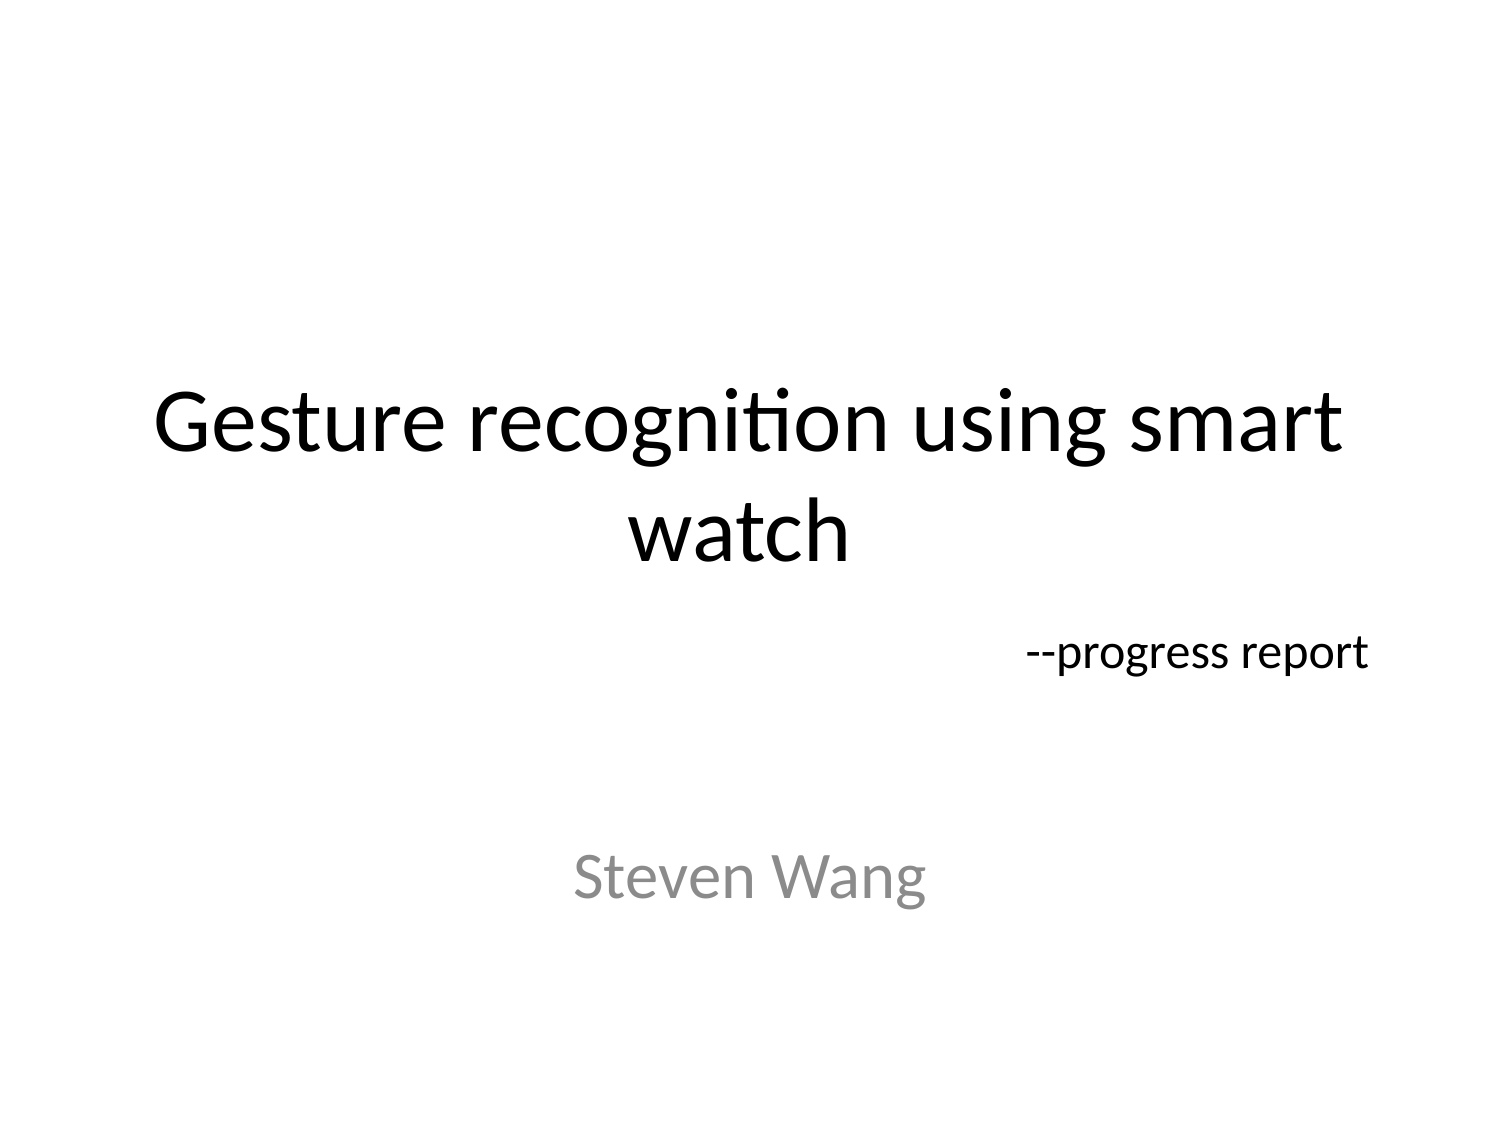

# Gesture recognition using smart watch
--progress report
Steven Wang